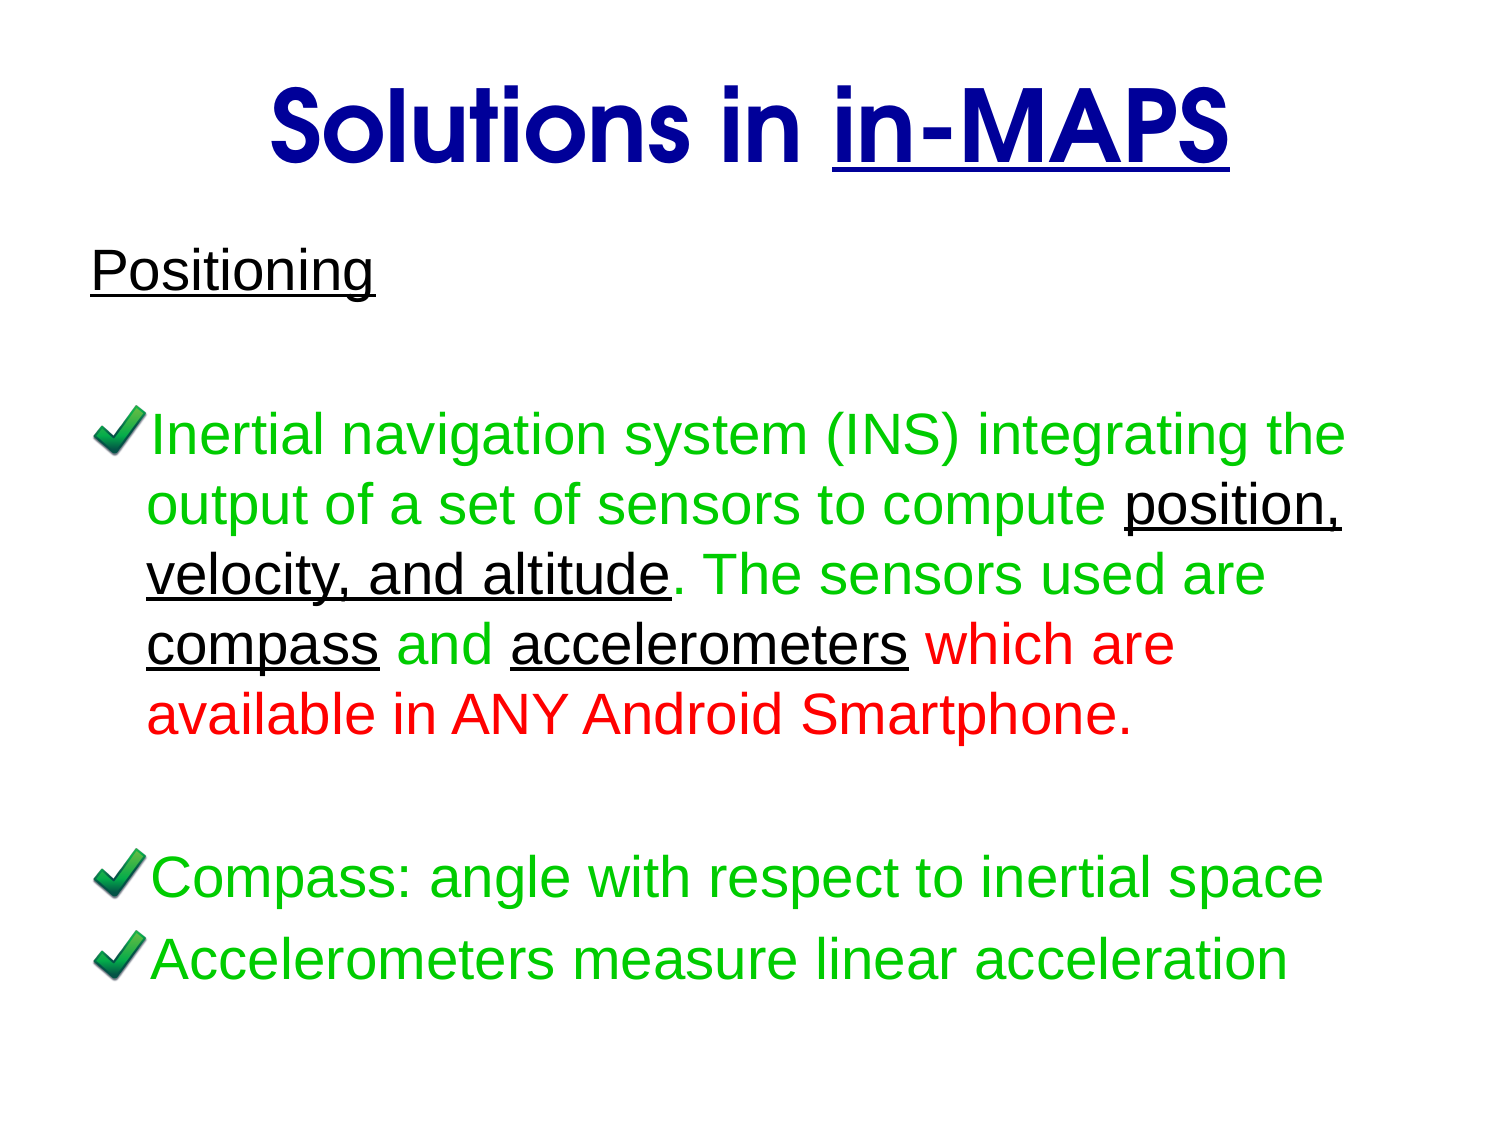

# Solutions in in-MAPS
Positioning

Inertial navigation system (INS) integrating the output of a set of sensors to compute position, velocity, and altitude. The sensors used are compass and accelerometers which are available in ANY Android Smartphone.

Compass: angle with respect to inertial space
Accelerometers measure linear acceleration